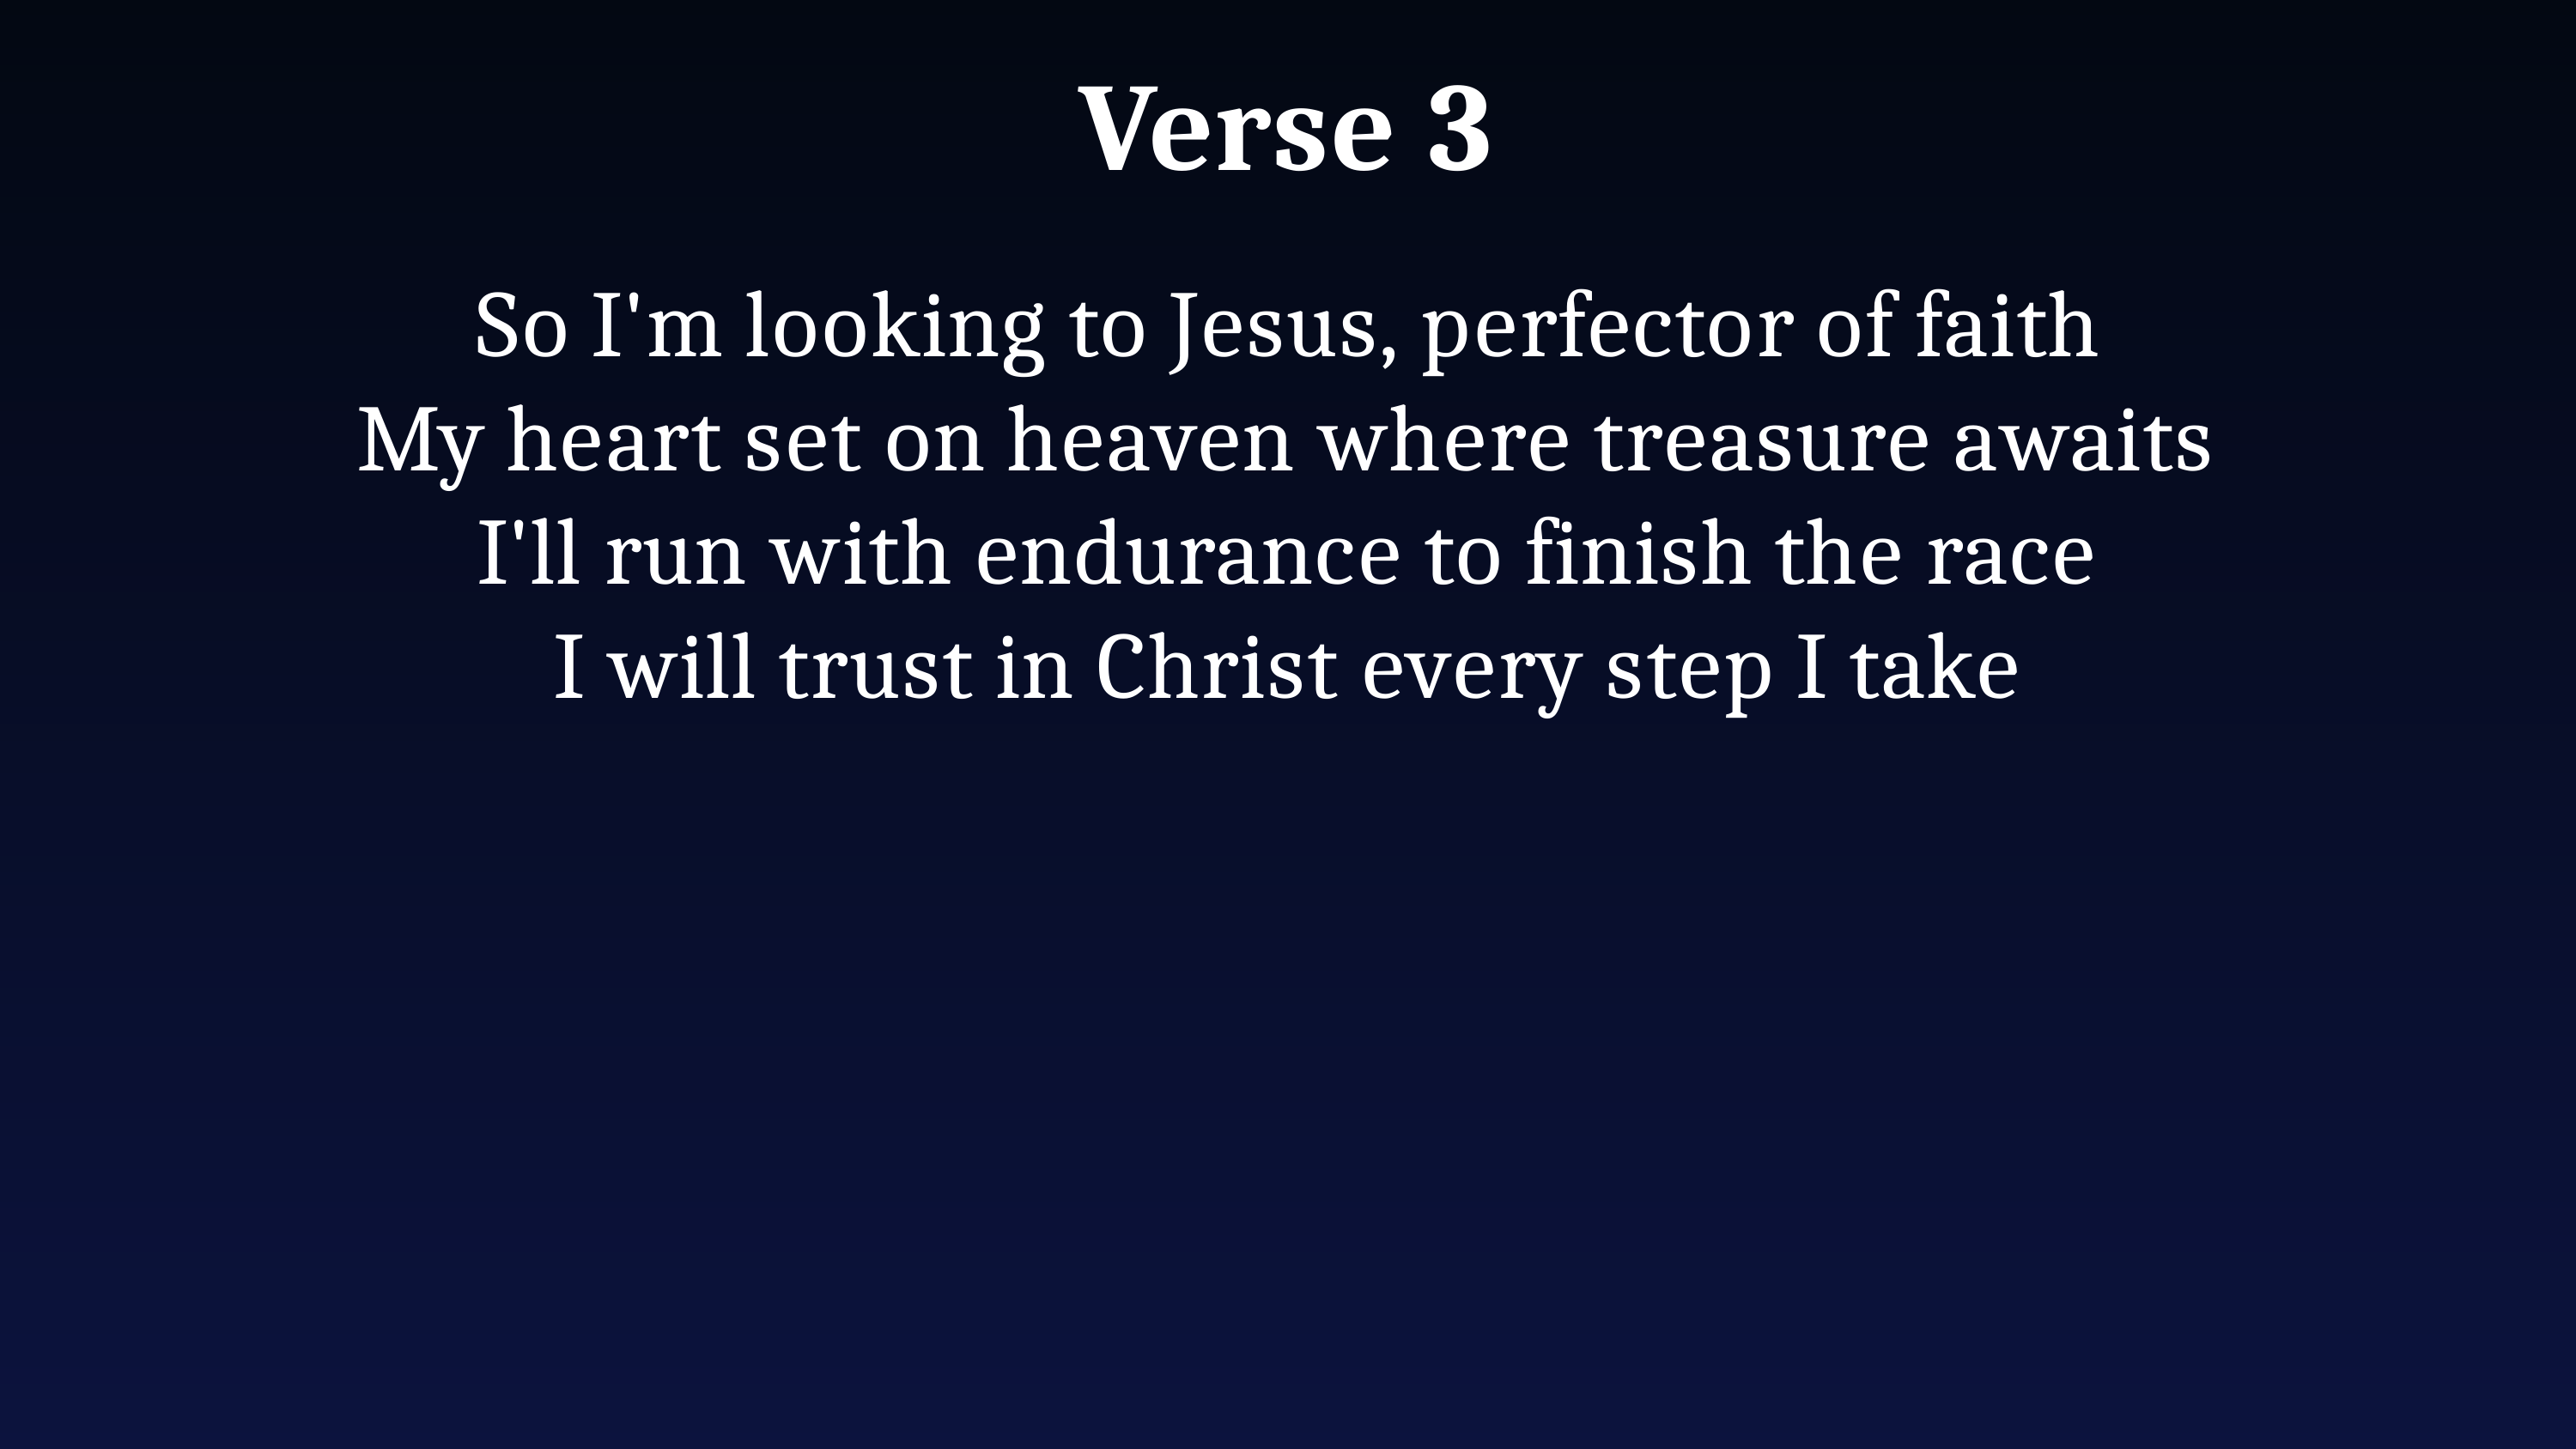

Verse 3
So I'm looking to Jesus, perfector of faith
My heart set on heaven where treasure awaits
I'll run with endurance to finish the race
I will trust in Christ every step I take